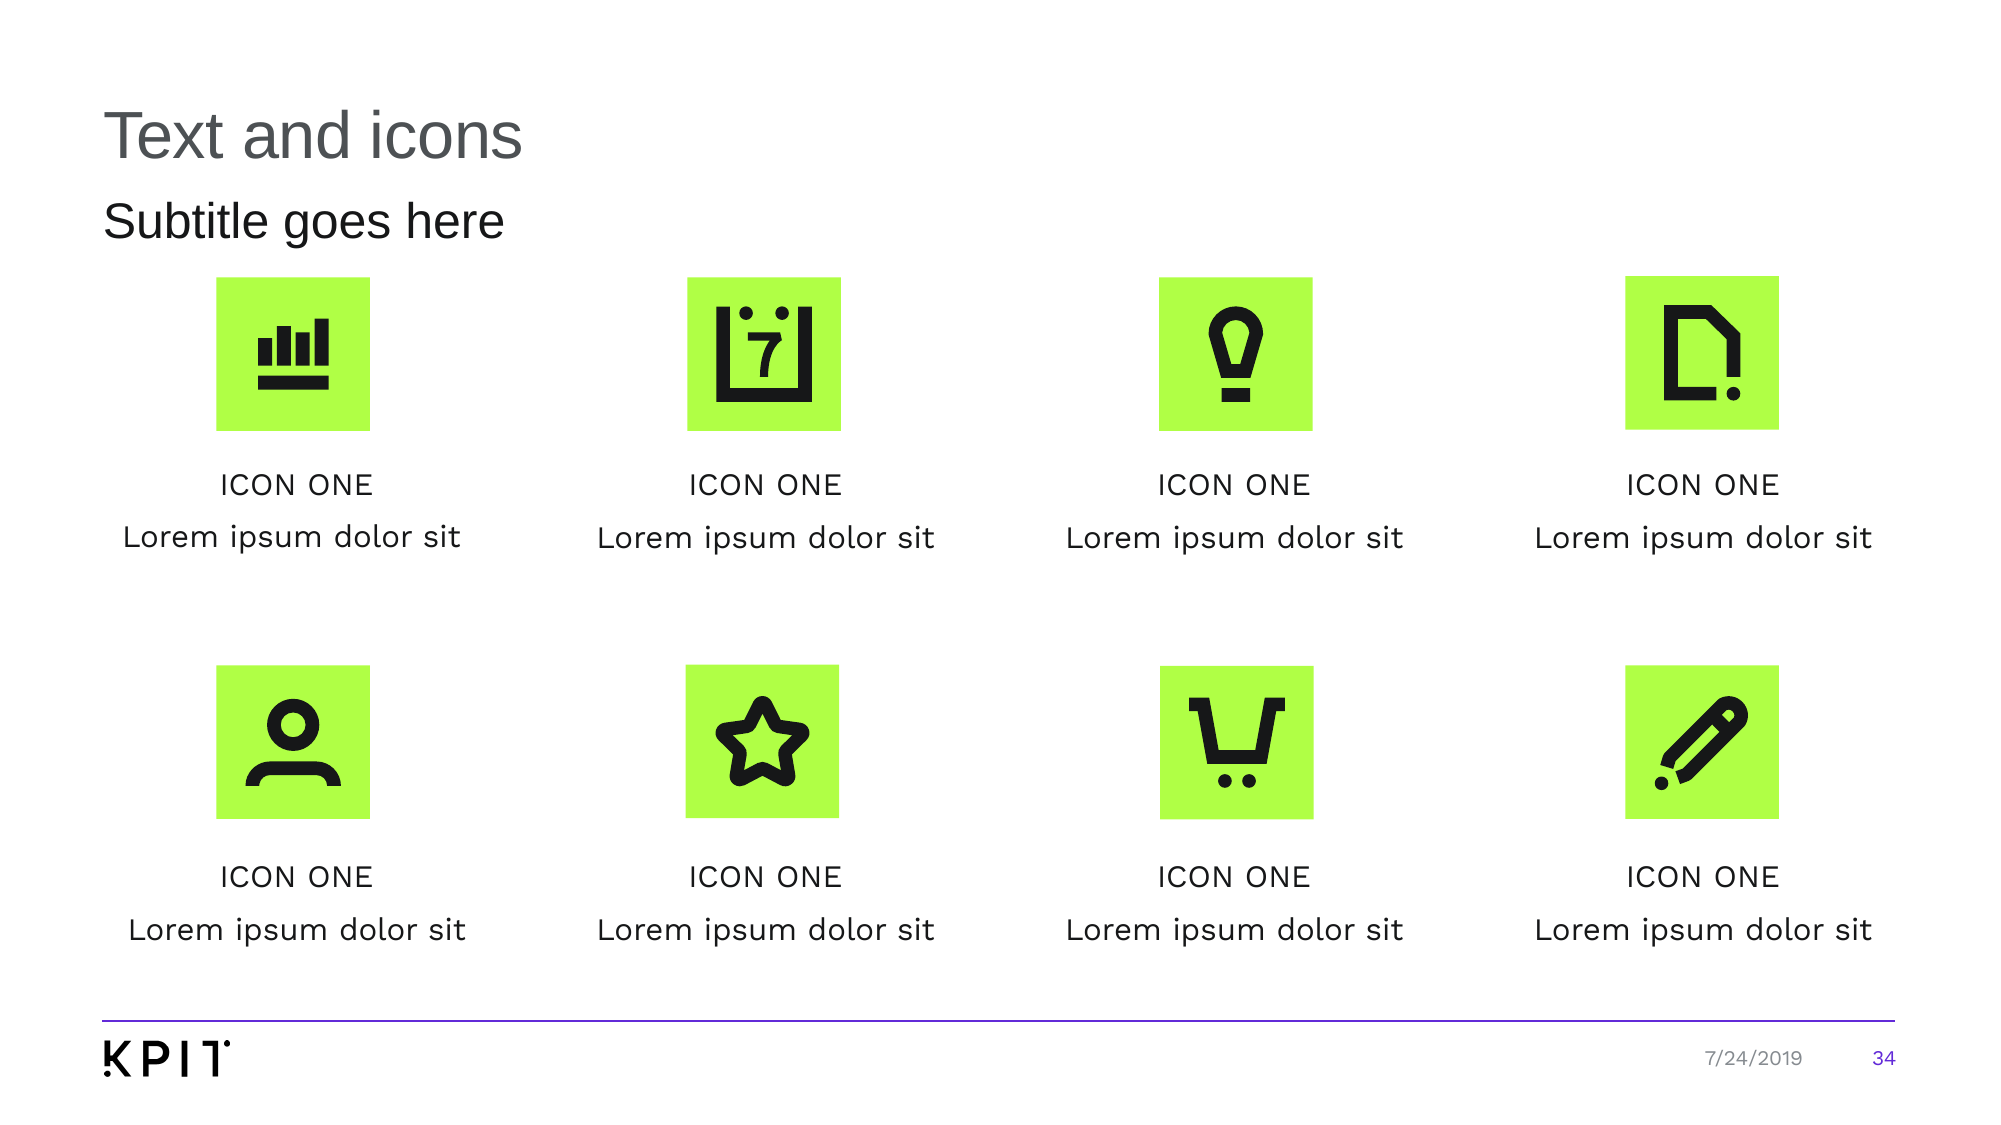

# Text and icons
Subtitle goes here

ICON ONE
ICON ONE
ICON ONE
ICON ONE
Lorem ipsum dolor sit
Lorem ipsum dolor sit
Lorem ipsum dolor sit
Lorem ipsum dolor sit

ICON ONE
ICON ONE
ICON ONE
ICON ONE
Lorem ipsum dolor sit
Lorem ipsum dolor sit
Lorem ipsum dolor sit
Lorem ipsum dolor sit
34
7/24/2019